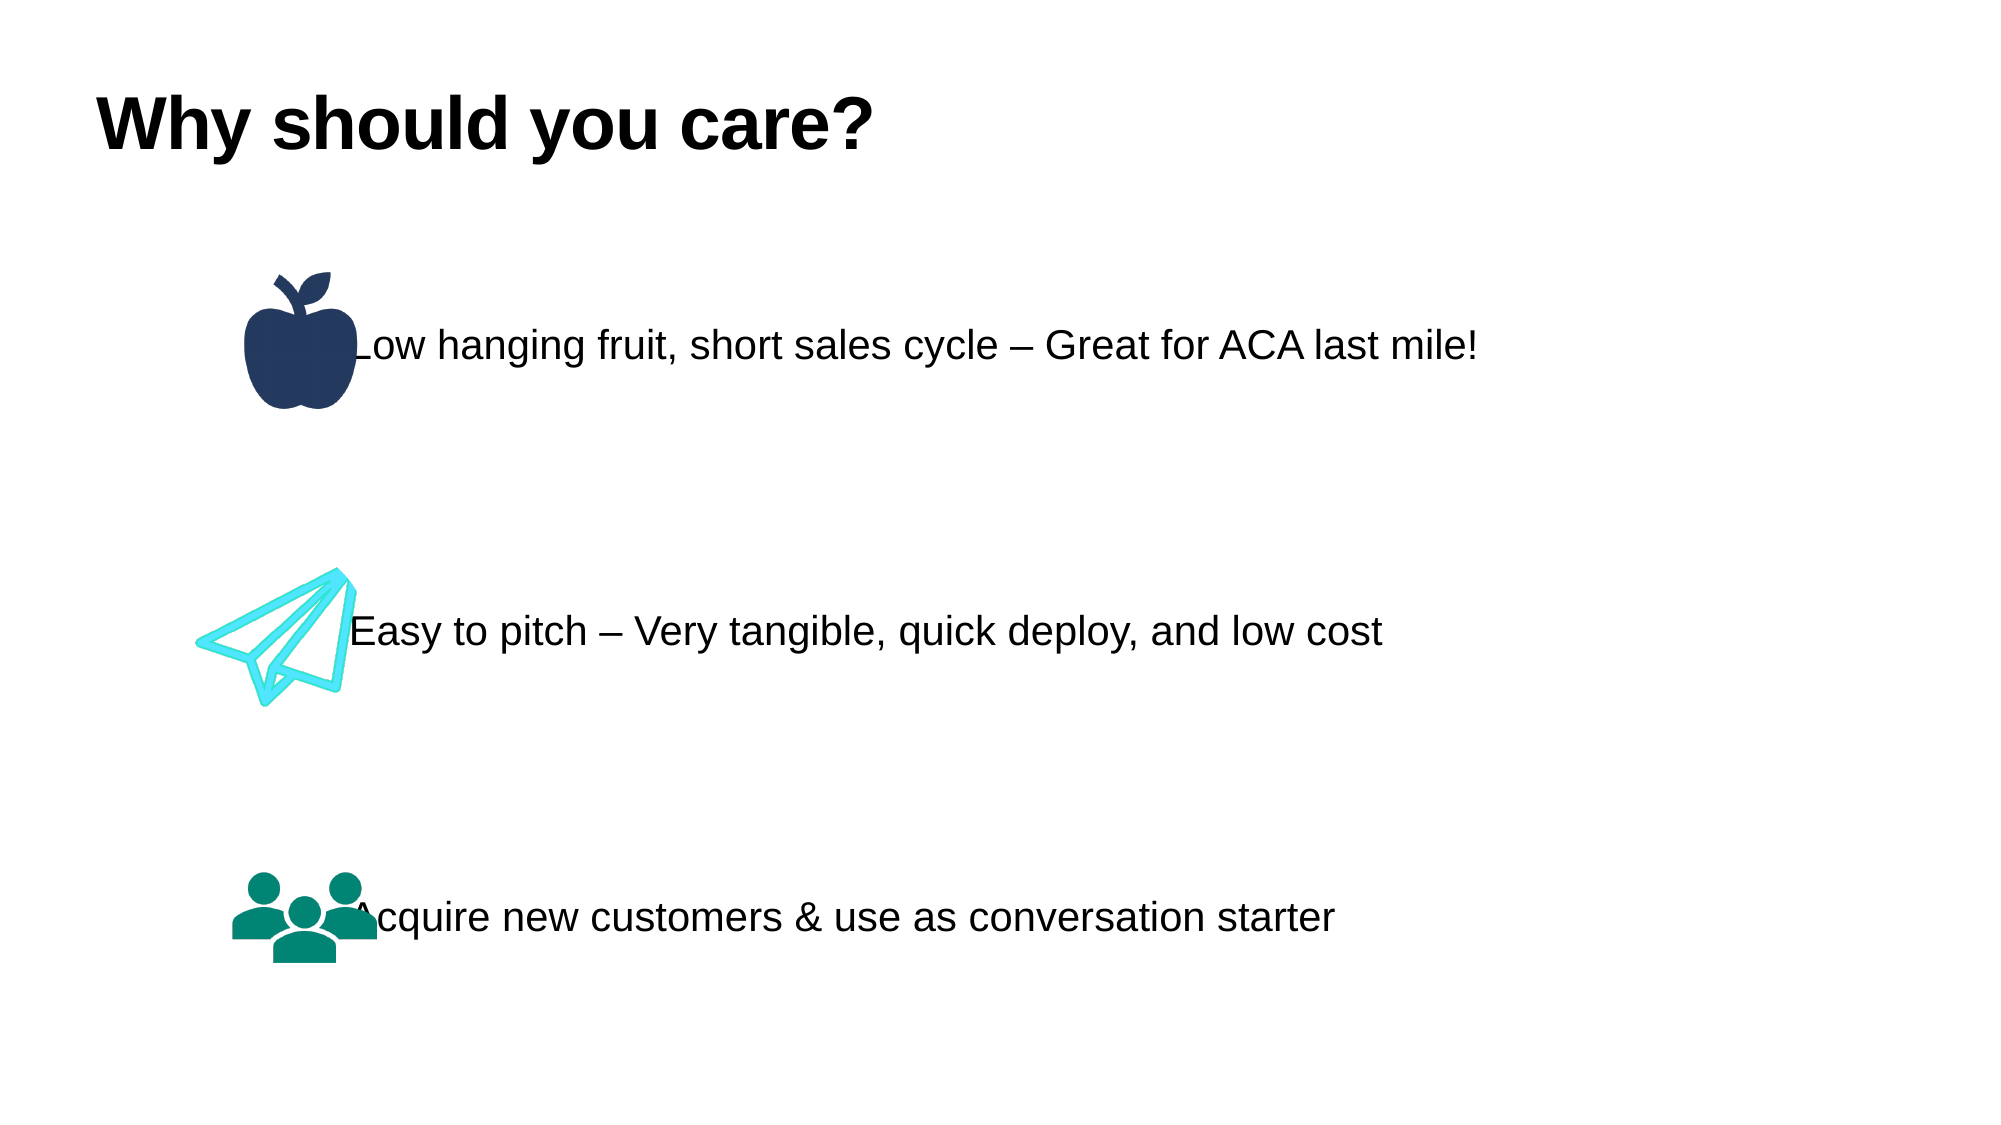

# Why should you care?
Low hanging fruit, short sales cycle – Great for ACA last mile!
Easy to pitch – Very tangible, quick deploy, and low cost
Acquire new customers & use as conversation starter